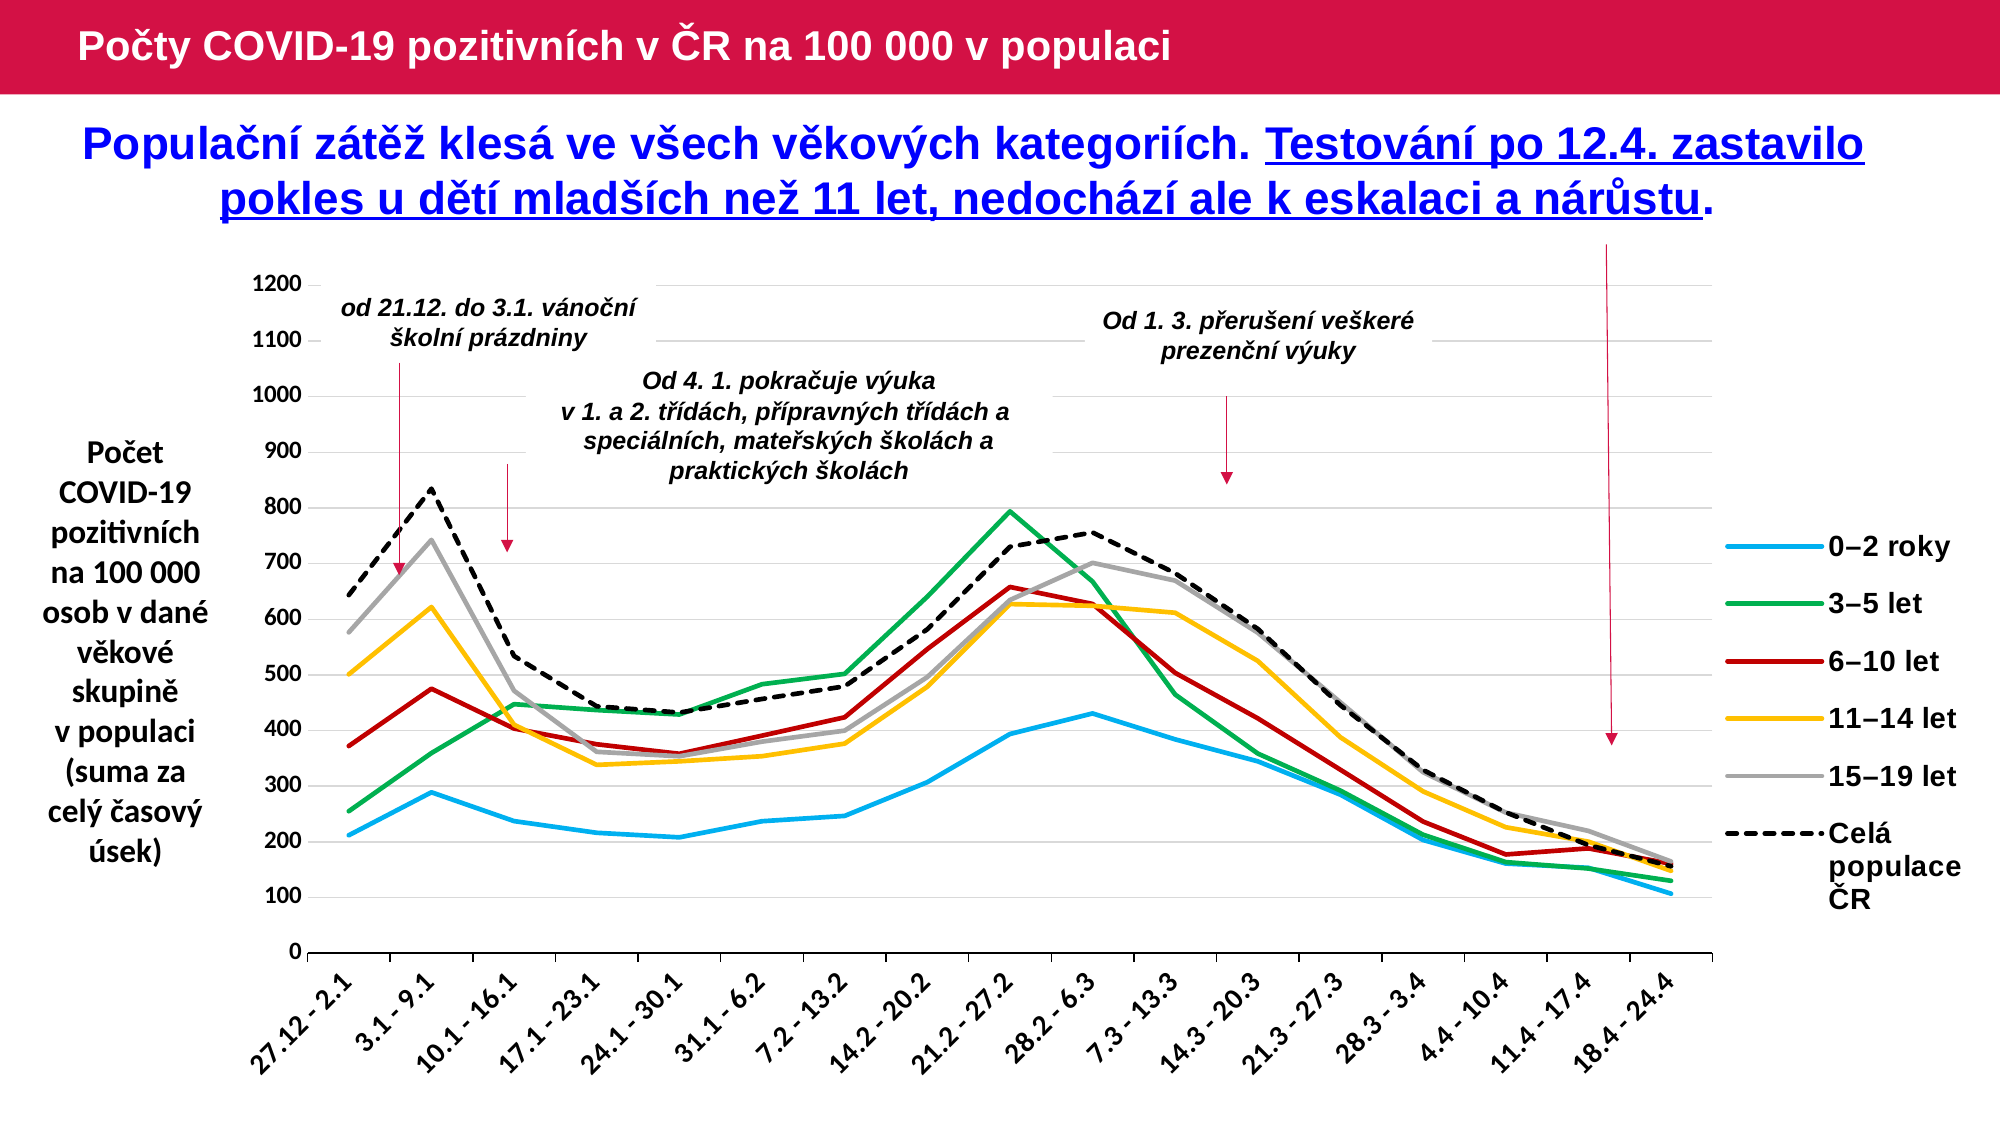

# Počty COVID-19 pozitivních v ČR na 100 000 v populaci
Populační zátěž klesá ve všech věkových kategoriích. Testování po 12.4. zastavilo pokles u dětí mladších než 11 let, nedochází ale k eskalaci a nárůstu.

### Chart

| Category | 0–2 roky | 3–5 let | 6–10 let | 11–14 let | 15–19 let | Celá populace ČR |
|---|---|---|---|---|---|---|
| 27.12 - 2.1 | 211.80738400327655 | 254.90958813683199 | 372.1493412799632 | 500.99914672211975 | 576.532853586595 | 643.4111883376225 |
| 3.1 - 9.1 | 289.04101573927795 | 359.5256618808497 | 475.2624499046506 | 622.0812522346461 | 742.6312156140829 | 834.734516439645 |
| 10.1 - 16.1 | 237.25937627991337 | 447.3442251927294 | 403.55434898291367 | 410.40691922814625 | 471.51852394201205 | 533.9379624290019 |
| 17.1 - 23.1 | 216.19565853373118 | 436.7352712355896 | 375.28984205025824 | 338.2402295295572 | 361.69278078781673 | 443.5690160566684 |
| 24.1 - 30.1 | 208.0042127435492 | 428.7785557677347 | 358.1915600786519 | 344.60142710177325 | 353.7434889023702 | 432.29159994273687 |
| 31.1 - 6.2 | 236.96682464454972 | 483.2967913808144 | 390.8178736367171 | 353.8141959994655 | 380.10166725937705 | 456.77275697944725 |
| 7.2 - 13.2 | 246.6210286115499 | 501.86246080580906 | 423.7931317248151 | 376.4074149628535 | 399.7657050812711 | 479.5520153986323 |
| 14.2 - 20.2 | 307.1792171318237 | 640.6629417450552 | 546.4471340313384 | 478.84463103957415 | 496.20316716524076 | 582.0119228284398 |
| 21.2 - 27.2 | 393.7745011994616 | 793.9033877926305 | 658.109383641829 | 627.3456916047559 | 634.688199485388 | 730.2547732879393 |
| 28.2 - 6.3 | 430.6360072552805 | 667.774712968857 | 627.5767372639605 | 624.2747686388585 | 701.4204129447943 | 755.9983276508361 |
| 7.3 - 13.3 | 384.12029723246144 | 464.7311219558197 | 503.70142910232244 | 611.7717251348475 | 669.4140535112859 | 682.7231761841964 |
| 14.3 - 20.3 | 344.62582645836983 | 358.6415823844214 | 421.8739368096348 | 525.1278271684565 | 575.9052779114282 | 582.7880634067617 |
| 21.3 - 27.3 | 284.65274120882333 | 292.0409269868214 | 329.4036363509473 | 387.81370026475815 | 450.5993347697844 | 445.28026576549877 |
| 28.3 - 3.4 | 203.32338657773093 | 212.76846547374876 | 236.40991909721058 | 290.6409235581474 | 325.08419973641827 | 329.15841393896335 |
| 4.4 - 10.4 | 160.9033994500029 | 163.554706839239 | 177.26382125665384 | 226.15154127430185 | 252.4946133087882 | 252.9750730764425 |
| 11.4 - 17.4 | 153.29705693054822 | 152.06167338567087 | 188.2555739526865 | 200.26804770459515 | 219.6514863083907 | 194.1941131326833 |
| 18.4 - 24.4 | 106.7813469077292 | 129.9596859749629 | 160.51448381508024 | 147.843005643918 | 164.6340187854319 | 156.04166060793983 |
od 21.12. do 3.1. vánoční školní prázdniny
Od 1. 3. přerušení veškeré prezenční výuky
Od 4. 1. pokračuje výuka
v 1. a 2. třídách, přípravných třídách a  speciálních, mateřských školách a praktických školách
Počet COVID-19 pozitivních na 100 000 osob v dané věkové skupině v populaci (suma za celý časový úsek)